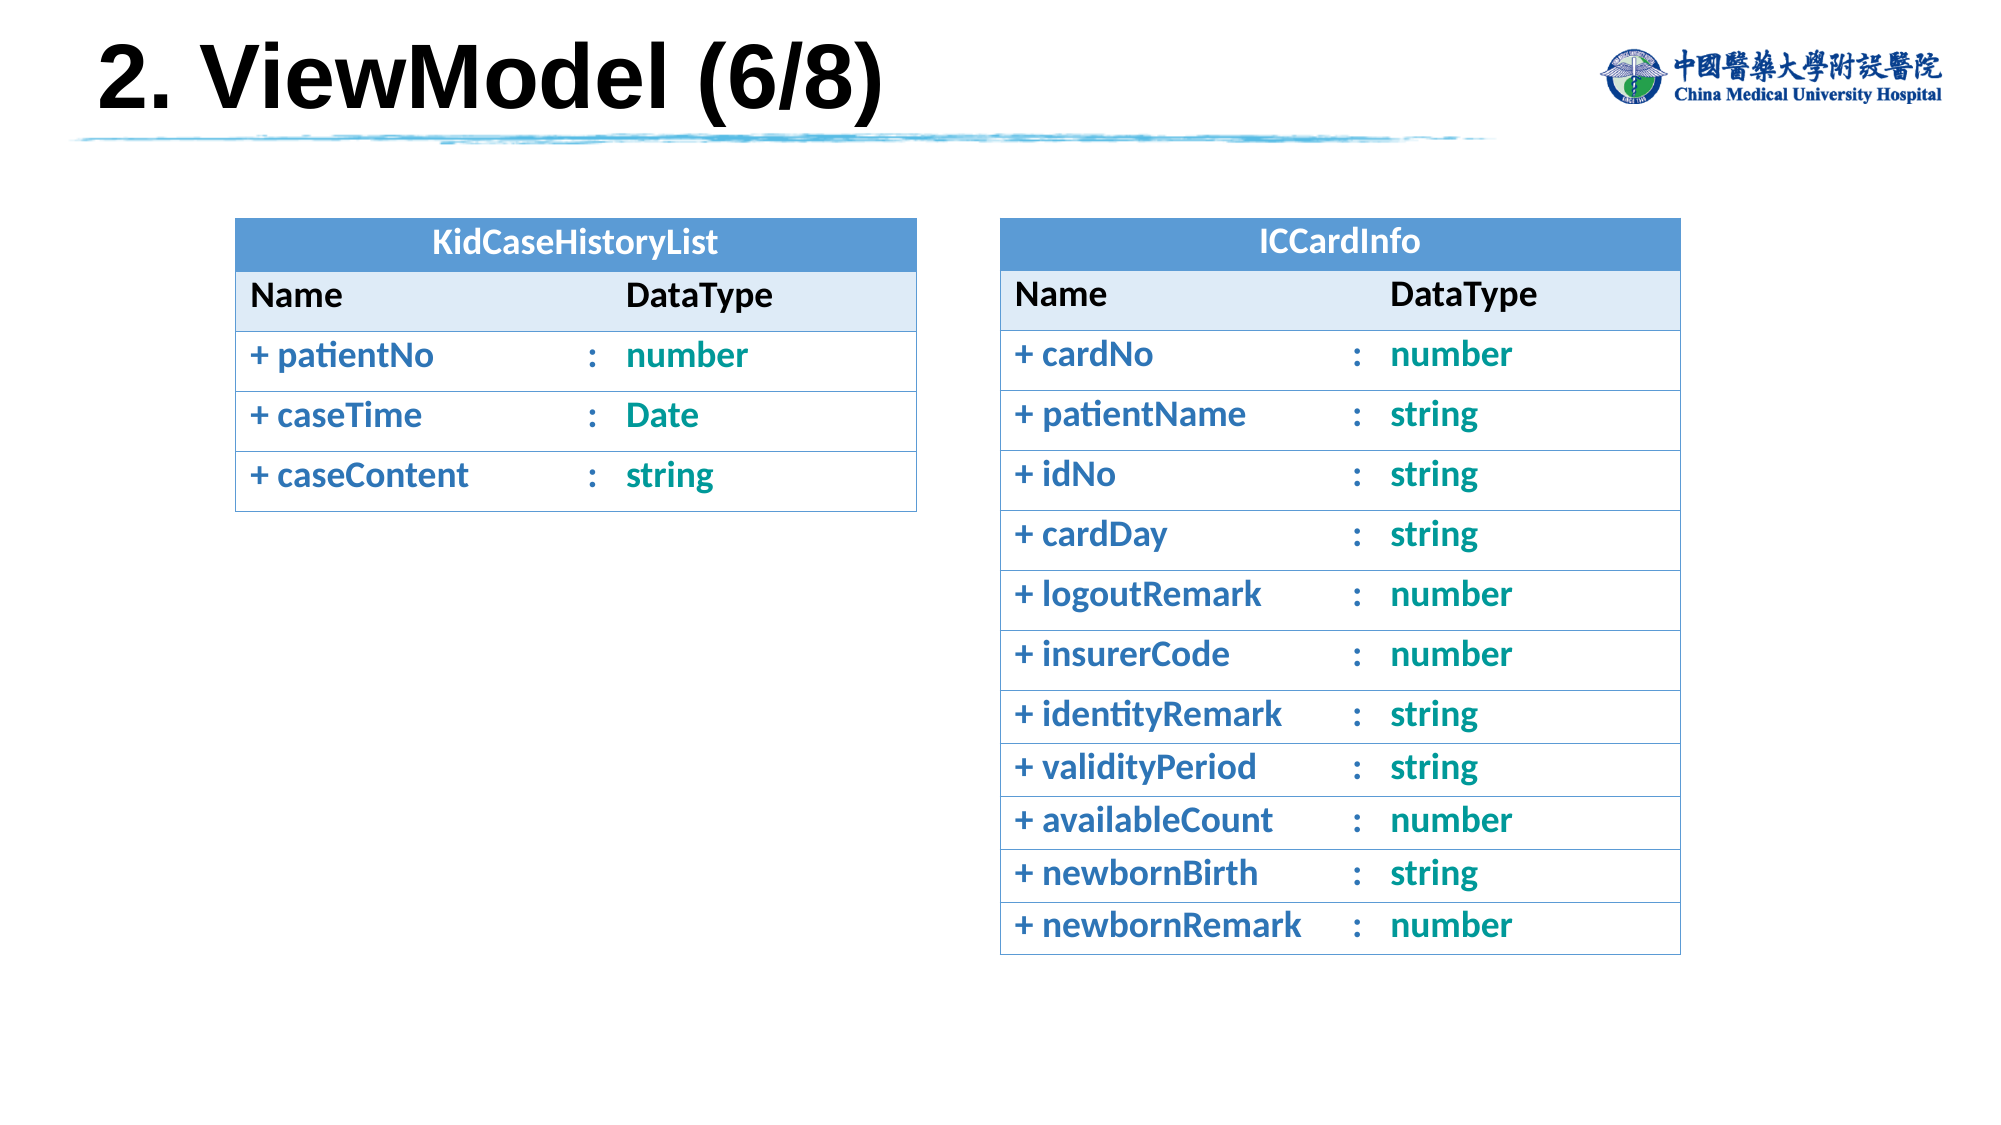

# 2. ViewModel (6/8)
| ICCardInfo |  |  |
| --- | --- | --- |
| Name |  | DataType |
| + cardNo | : | number |
| + patientName | : | string |
| + idNo | : | string |
| + cardDay | : | string |
| + logoutRemark | : | number |
| + insurerCode | : | number |
| + identityRemark | : | string |
| + validityPeriod | : | string |
| + availableCount | : | number |
| + newbornBirth | : | string |
| + newbornRemark | : | number |
| KidCaseHistoryList |  |  |
| --- | --- | --- |
| Name |  | DataType |
| + patientNo | : | number |
| + caseTime | : | Date |
| + caseContent | : | string |